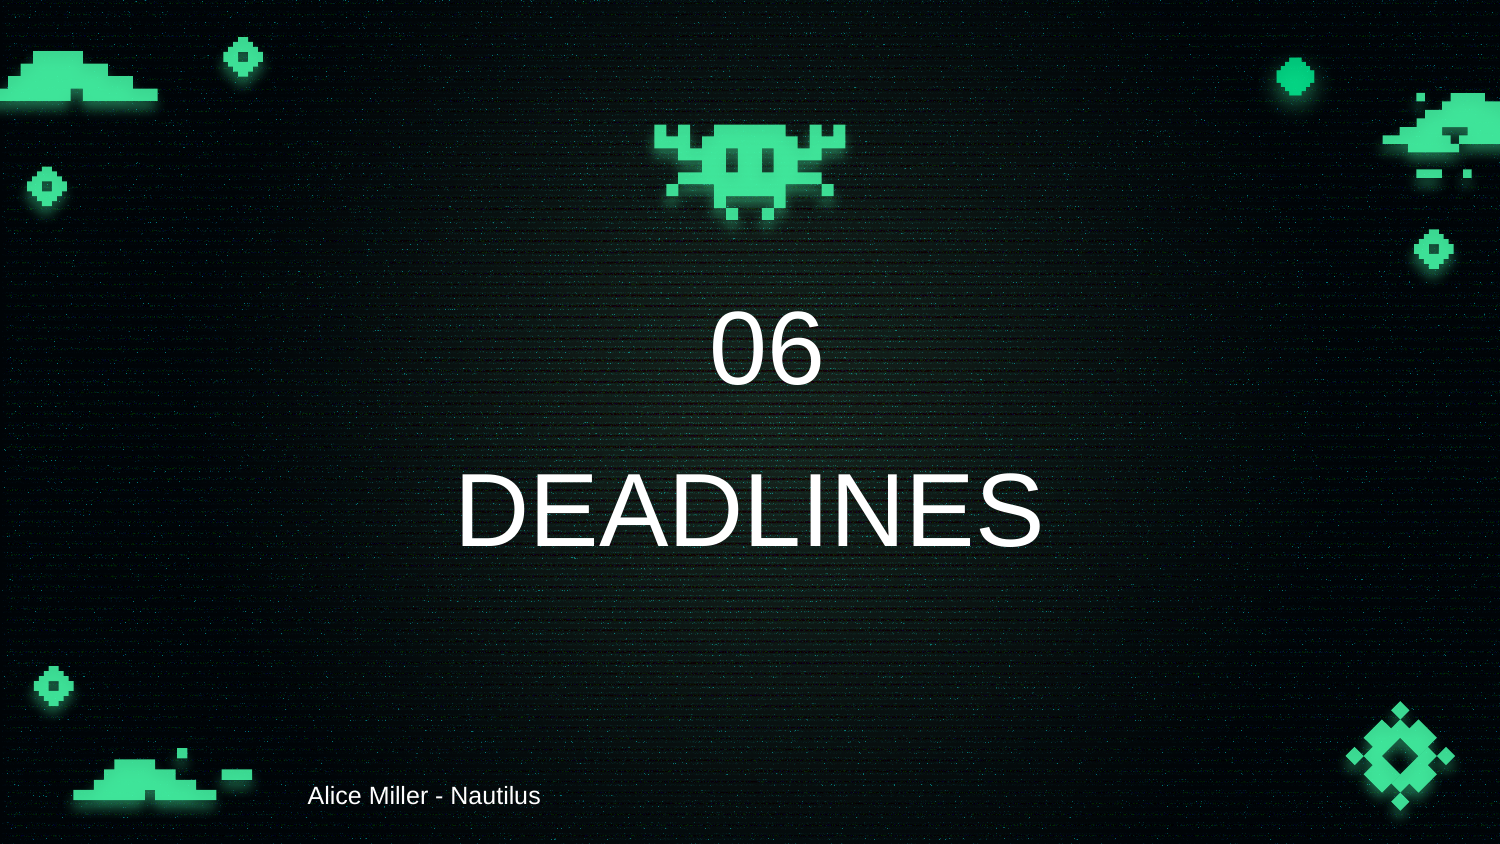

06
# DEADLINES
Alice Miller - Nautilus